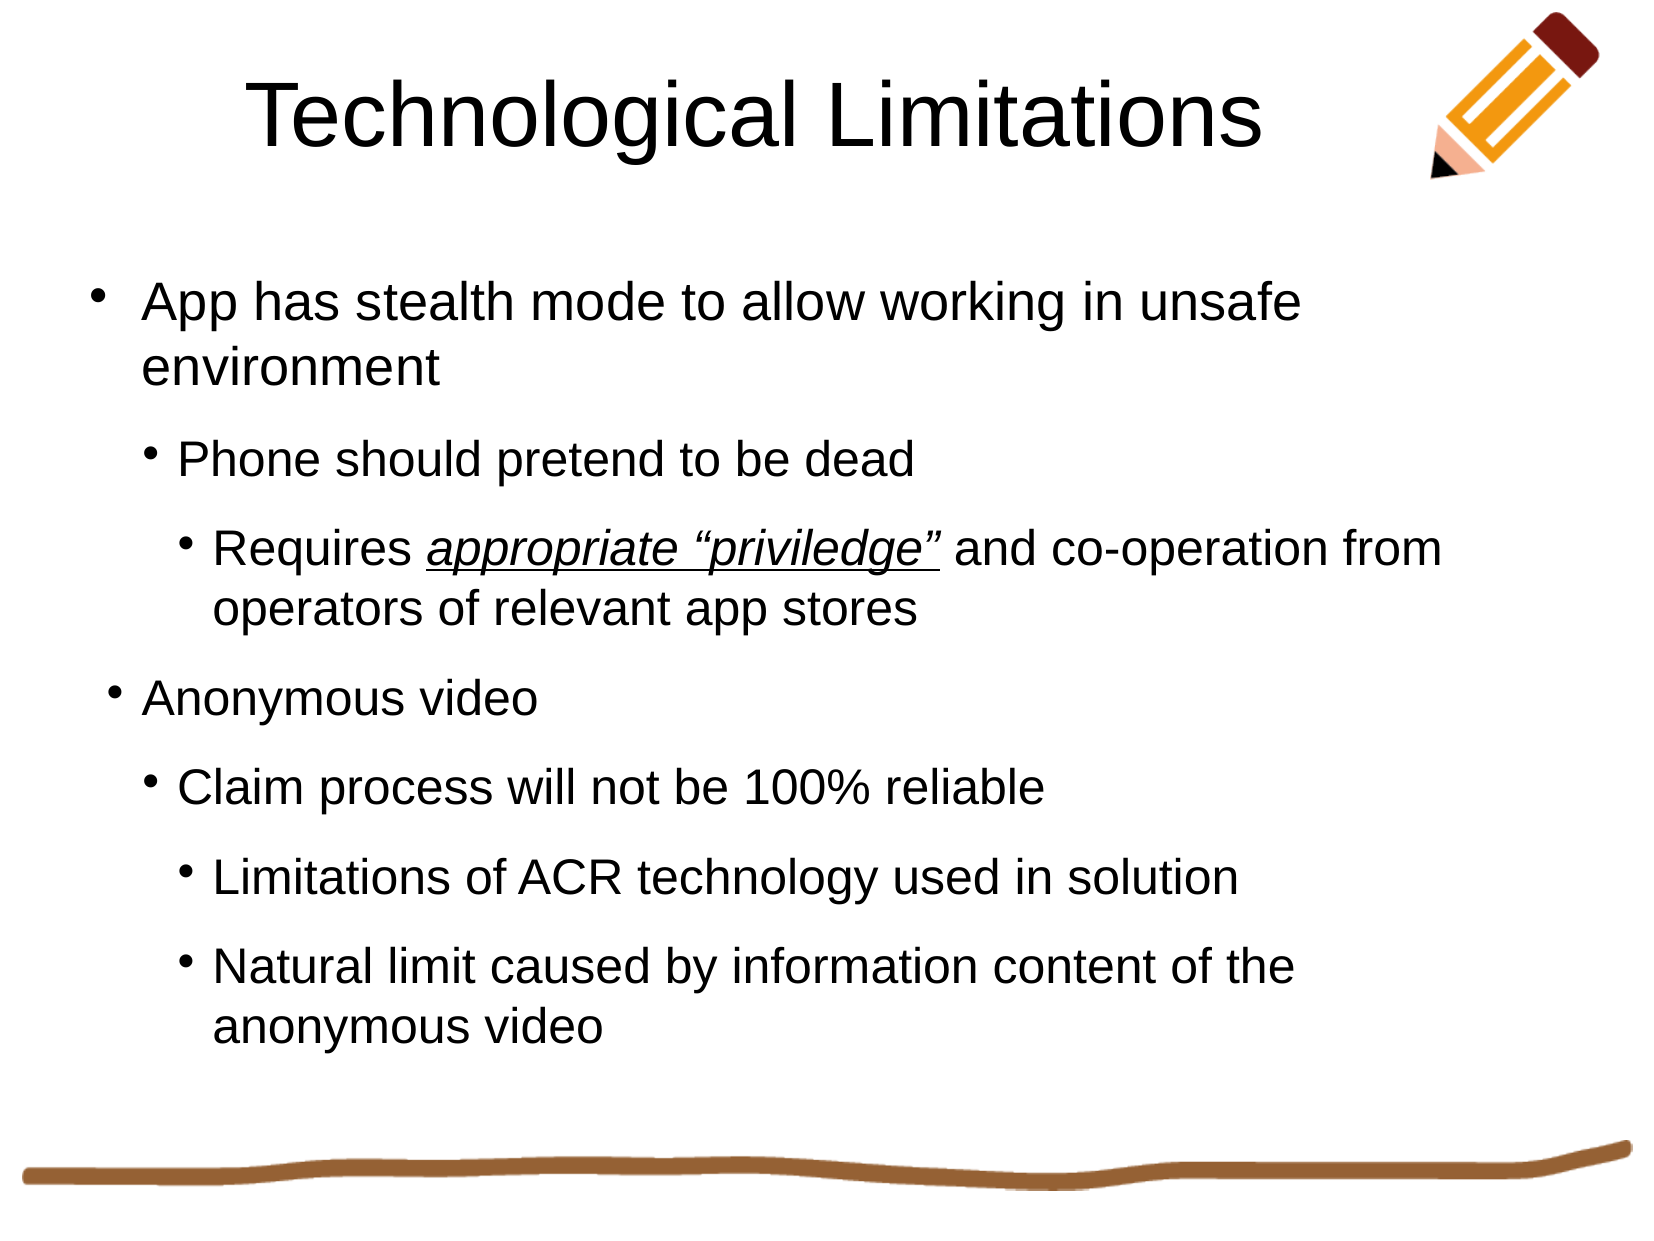

Technological Limitations
App has stealth mode to allow working in unsafe environment
Phone should pretend to be dead
Requires appropriate “priviledge” and co-operation from operators of relevant app stores
Anonymous video
Claim process will not be 100% reliable
Limitations of ACR technology used in solution
Natural limit caused by information content of the anonymous video